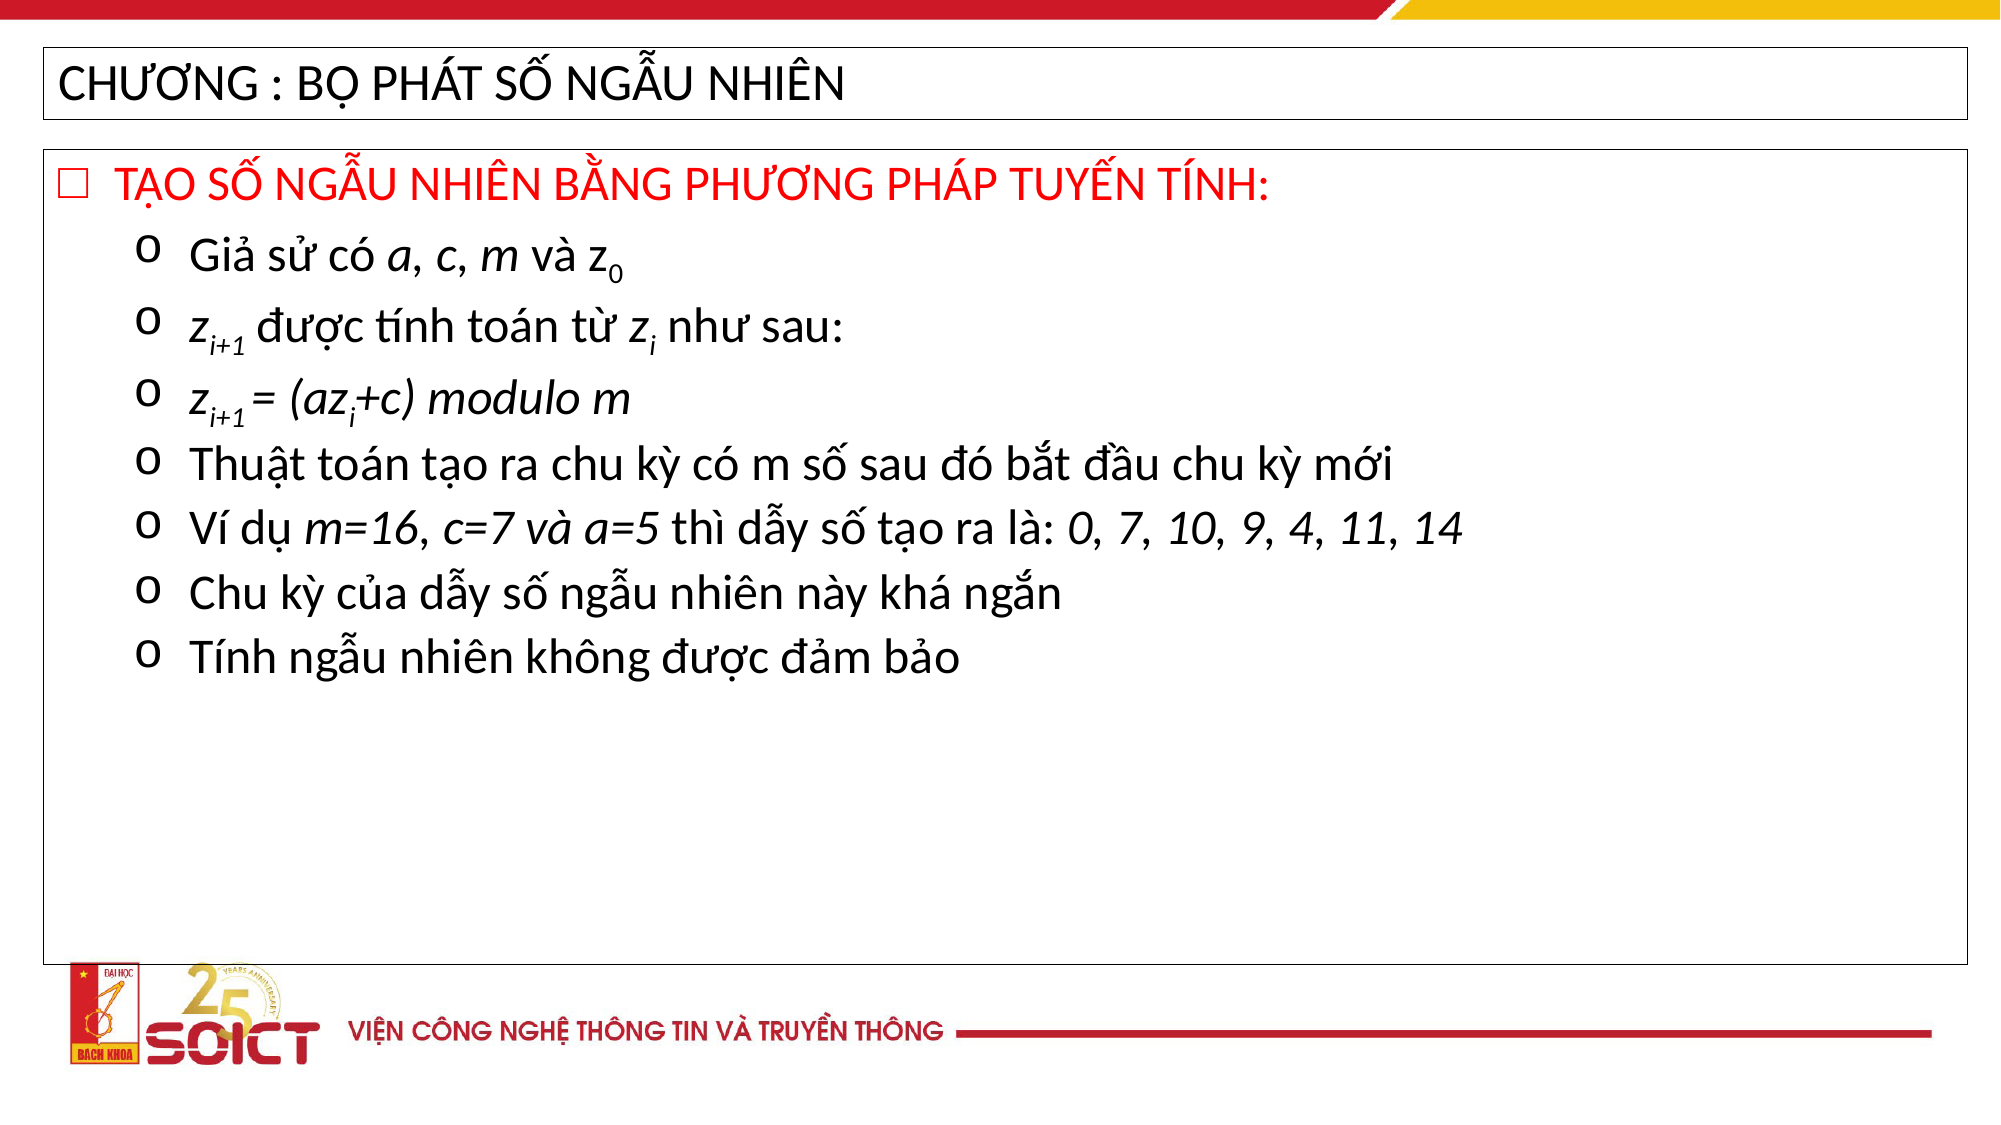

CHƯƠNG : BỘ PHÁT SỐ NGẪU NHIÊN
TẠO SỐ NGẪU NHIÊN BẰNG PHƯƠNG PHÁP TUYẾN TÍNH:
Giả sử có a, c, m và z0
zi+1 được tính toán từ zi như sau:
zi+1 = (azi+c) modulo m
Thuật toán tạo ra chu kỳ có m số sau đó bắt đầu chu kỳ mới
Ví dụ m=16, c=7 và a=5 thì dẫy số tạo ra là: 0, 7, 10, 9, 4, 11, 14
Chu kỳ của dẫy số ngẫu nhiên này khá ngắn
Tính ngẫu nhiên không được đảm bảo